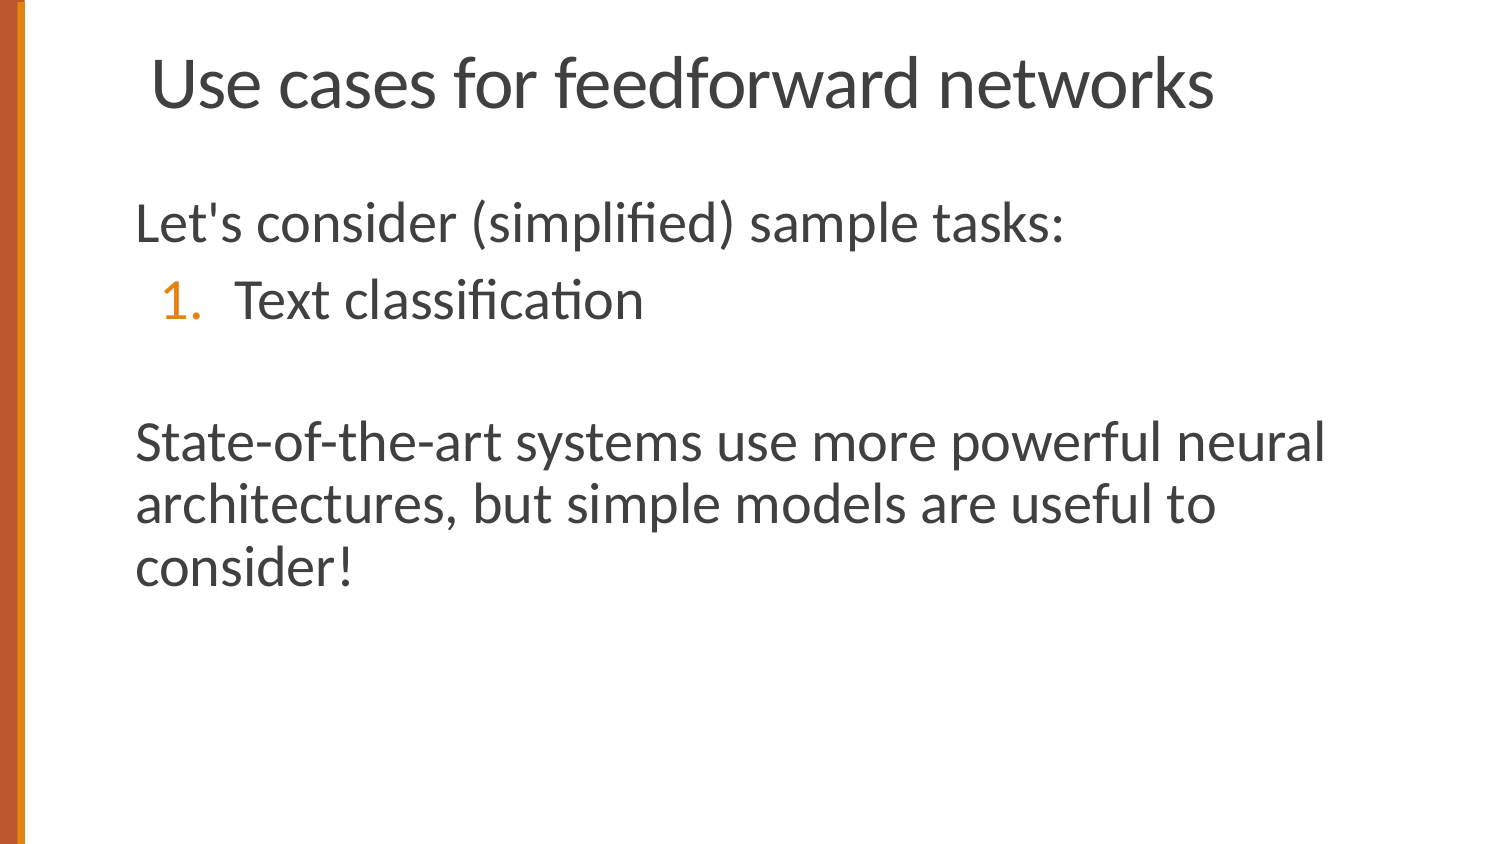

# Use cases for feedforward networks
Let's consider (simplified) sample tasks:
Text classification

State-of-the-art systems use more powerful neural architectures, but simple models are useful to consider!
39